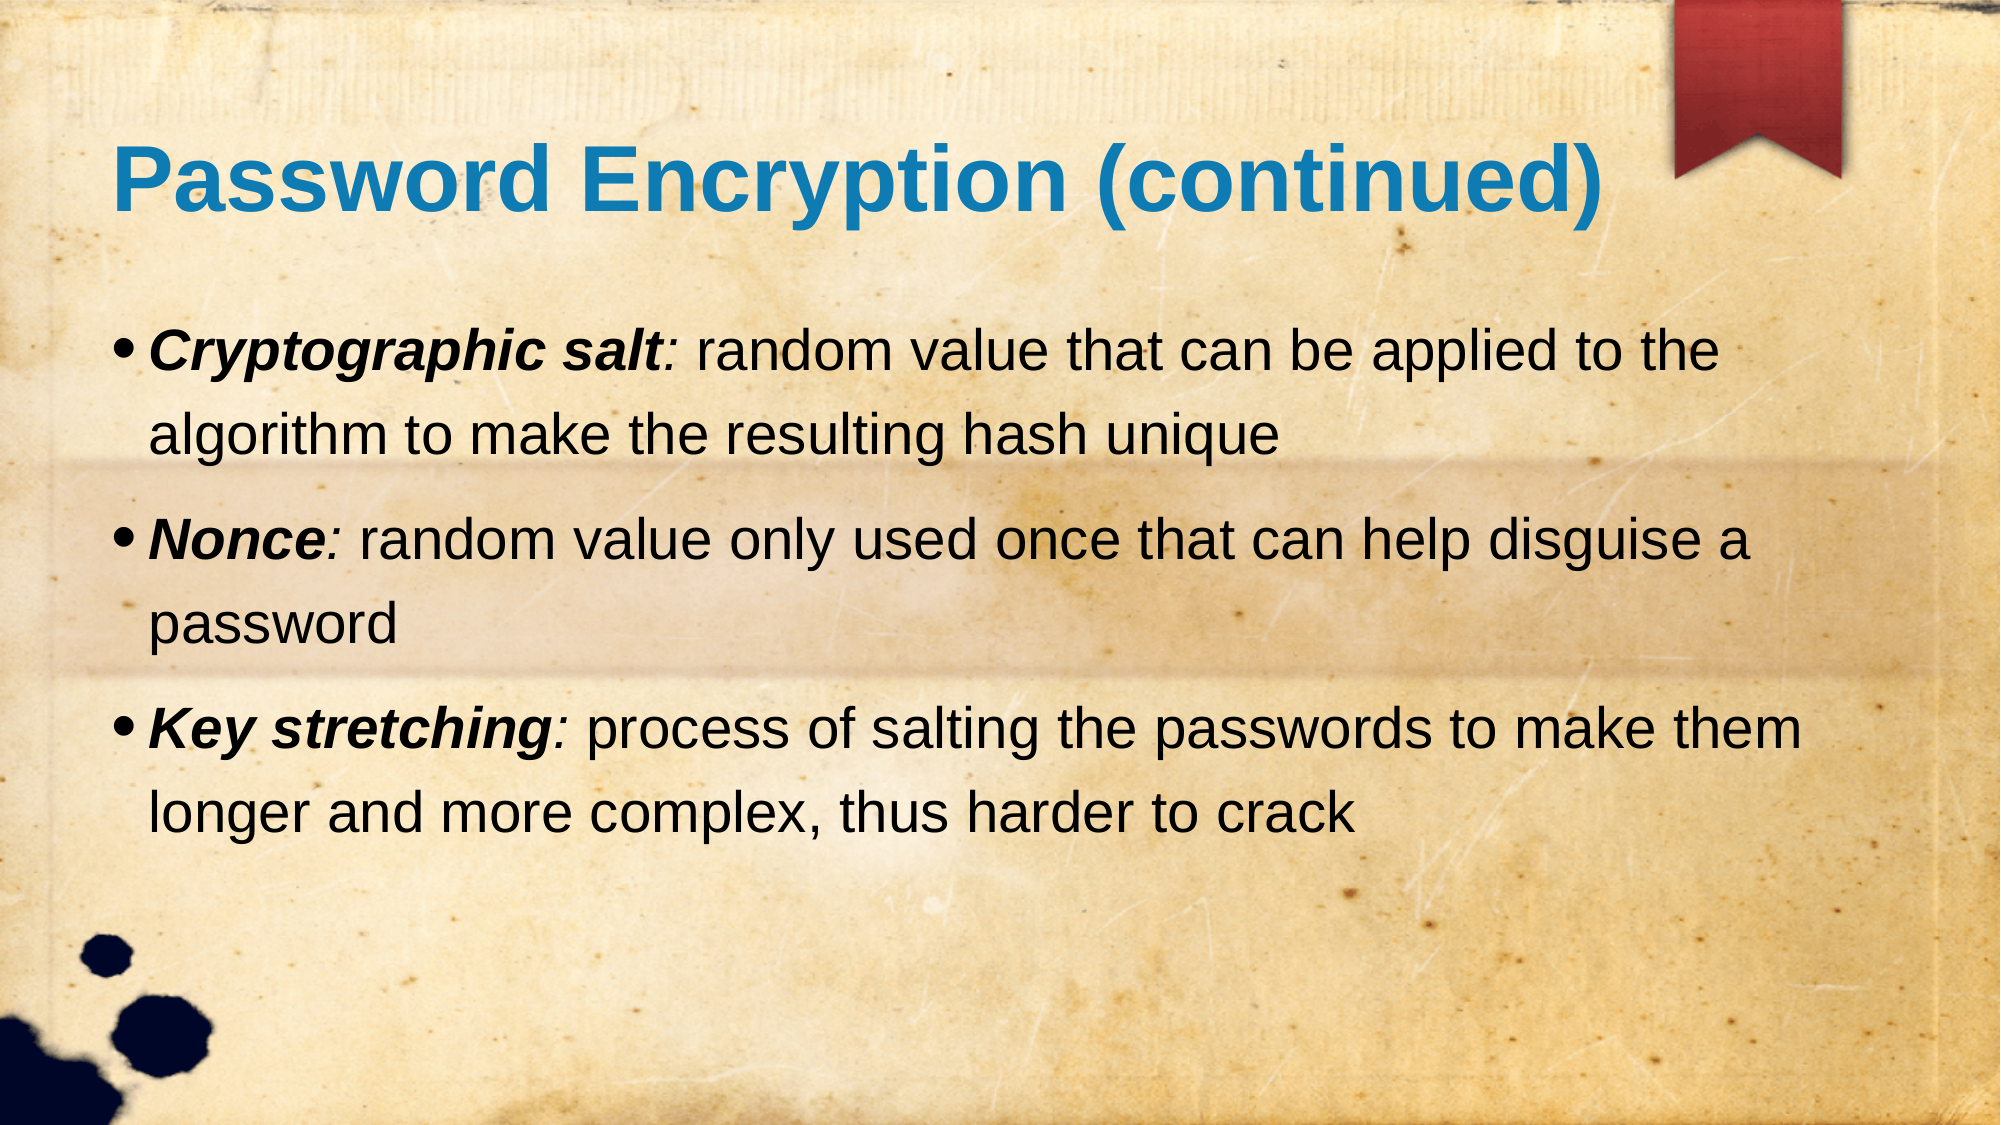

Password Encryption (continued)
Cryptographic salt: random value that can be applied to the algorithm to make the resulting hash unique
Nonce: random value only used once that can help disguise a password
Key stretching: process of salting the passwords to make them longer and more complex, thus harder to crack